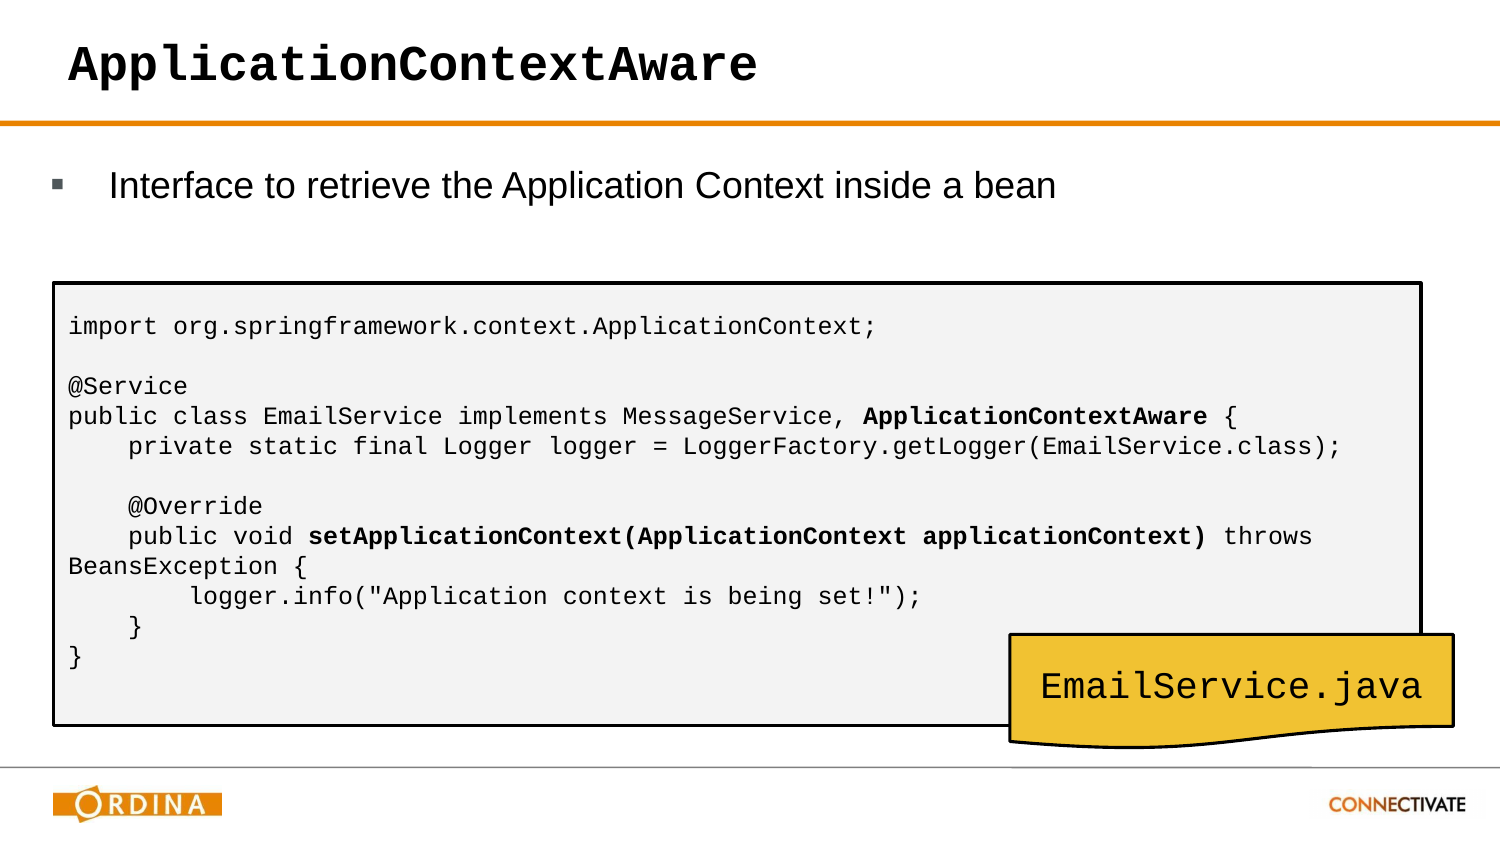

# ApplicationContextAware
Interface to retrieve the Application Context inside a bean
import org.springframework.context.ApplicationContext;

@Service
public class EmailService implements MessageService, ApplicationContextAware {
    private static final Logger logger = LoggerFactory.getLogger(EmailService.class);

    @Override
    public void setApplicationContext(ApplicationContext applicationContext) throws BeansException {
        logger.info("Application context is being set!");
    }
}

EmailService.java